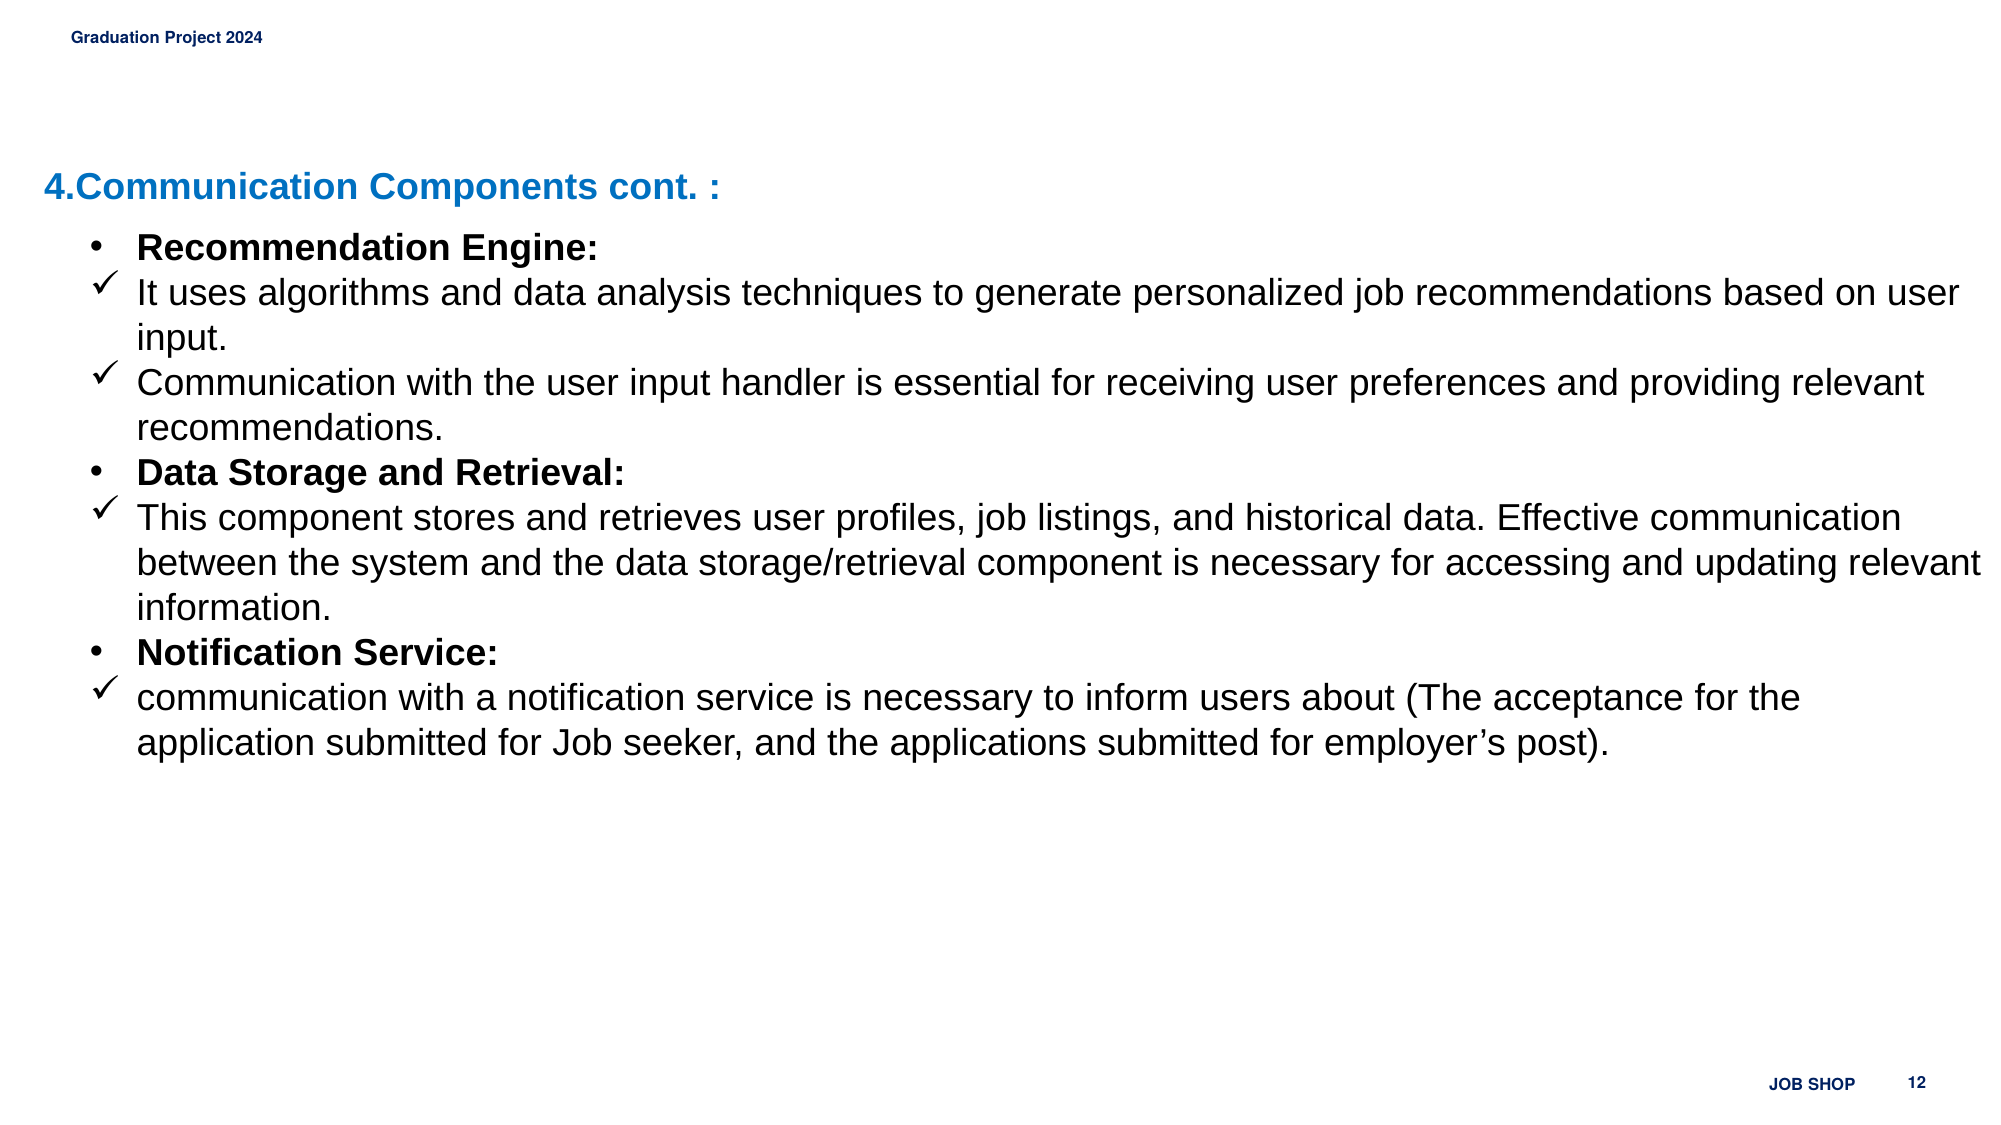

Graduation Project 2024

4.Communication Components cont. :
Recommendation Engine:
It uses algorithms and data analysis techniques to generate personalized job recommendations based on user input.
Communication with the user input handler is essential for receiving user preferences and providing relevant recommendations.
Data Storage and Retrieval:
This component stores and retrieves user profiles, job listings, and historical data. Effective communication between the system and the data storage/retrieval component is necessary for accessing and updating relevant information.
Notification Service:
communication with a notification service is necessary to inform users about (The acceptance for the application submitted for Job seeker, and the applications submitted for employer’s post).
JOB SHOP
12